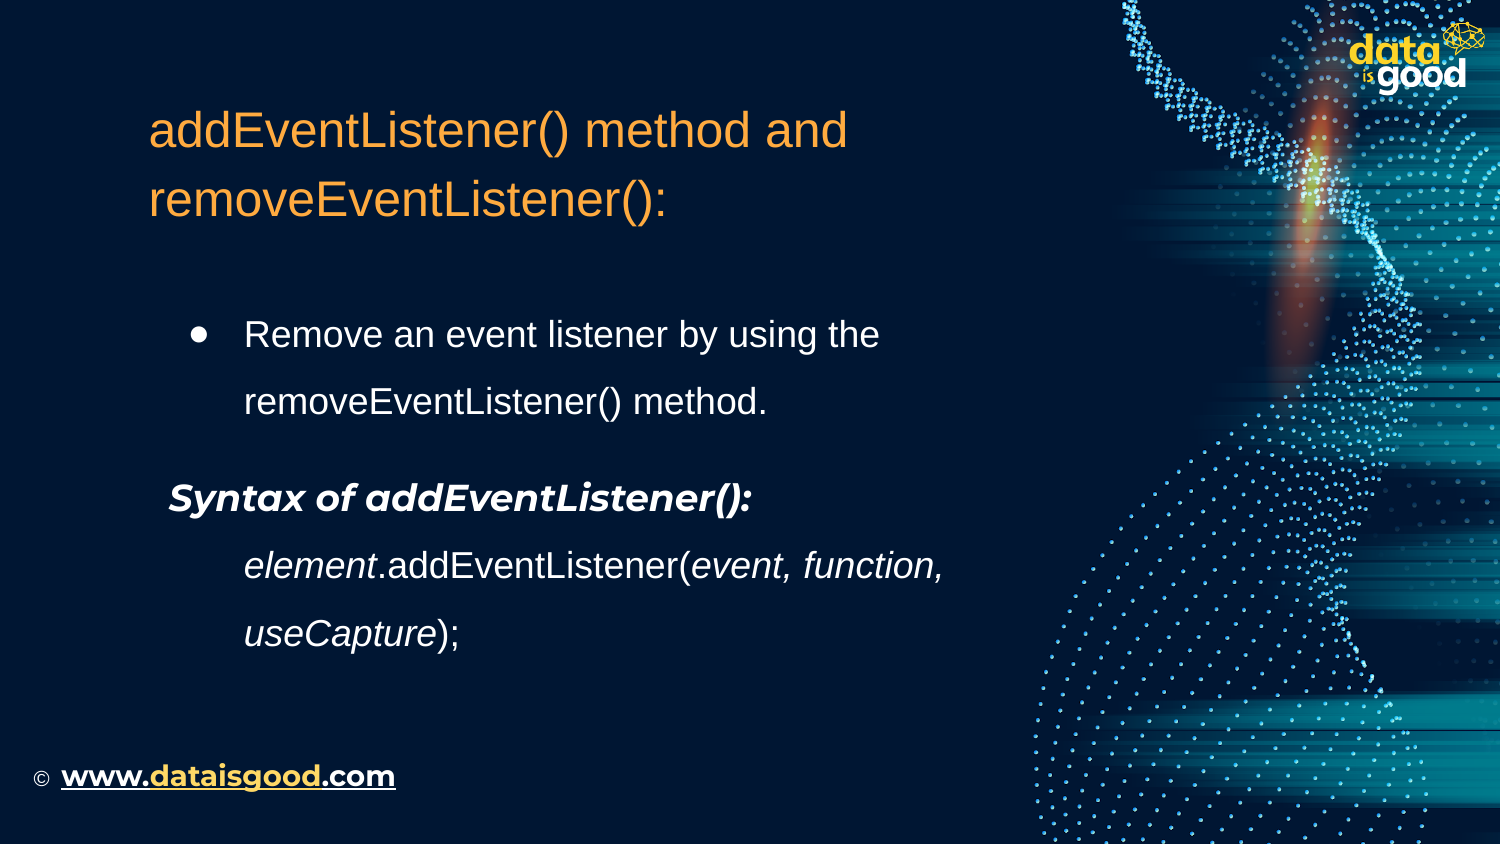

# addEventListener() method and removeEventListener():
Remove an event listener by using the removeEventListener() method.
Syntax of addEventListener():
element.addEventListener(event, function, useCapture);